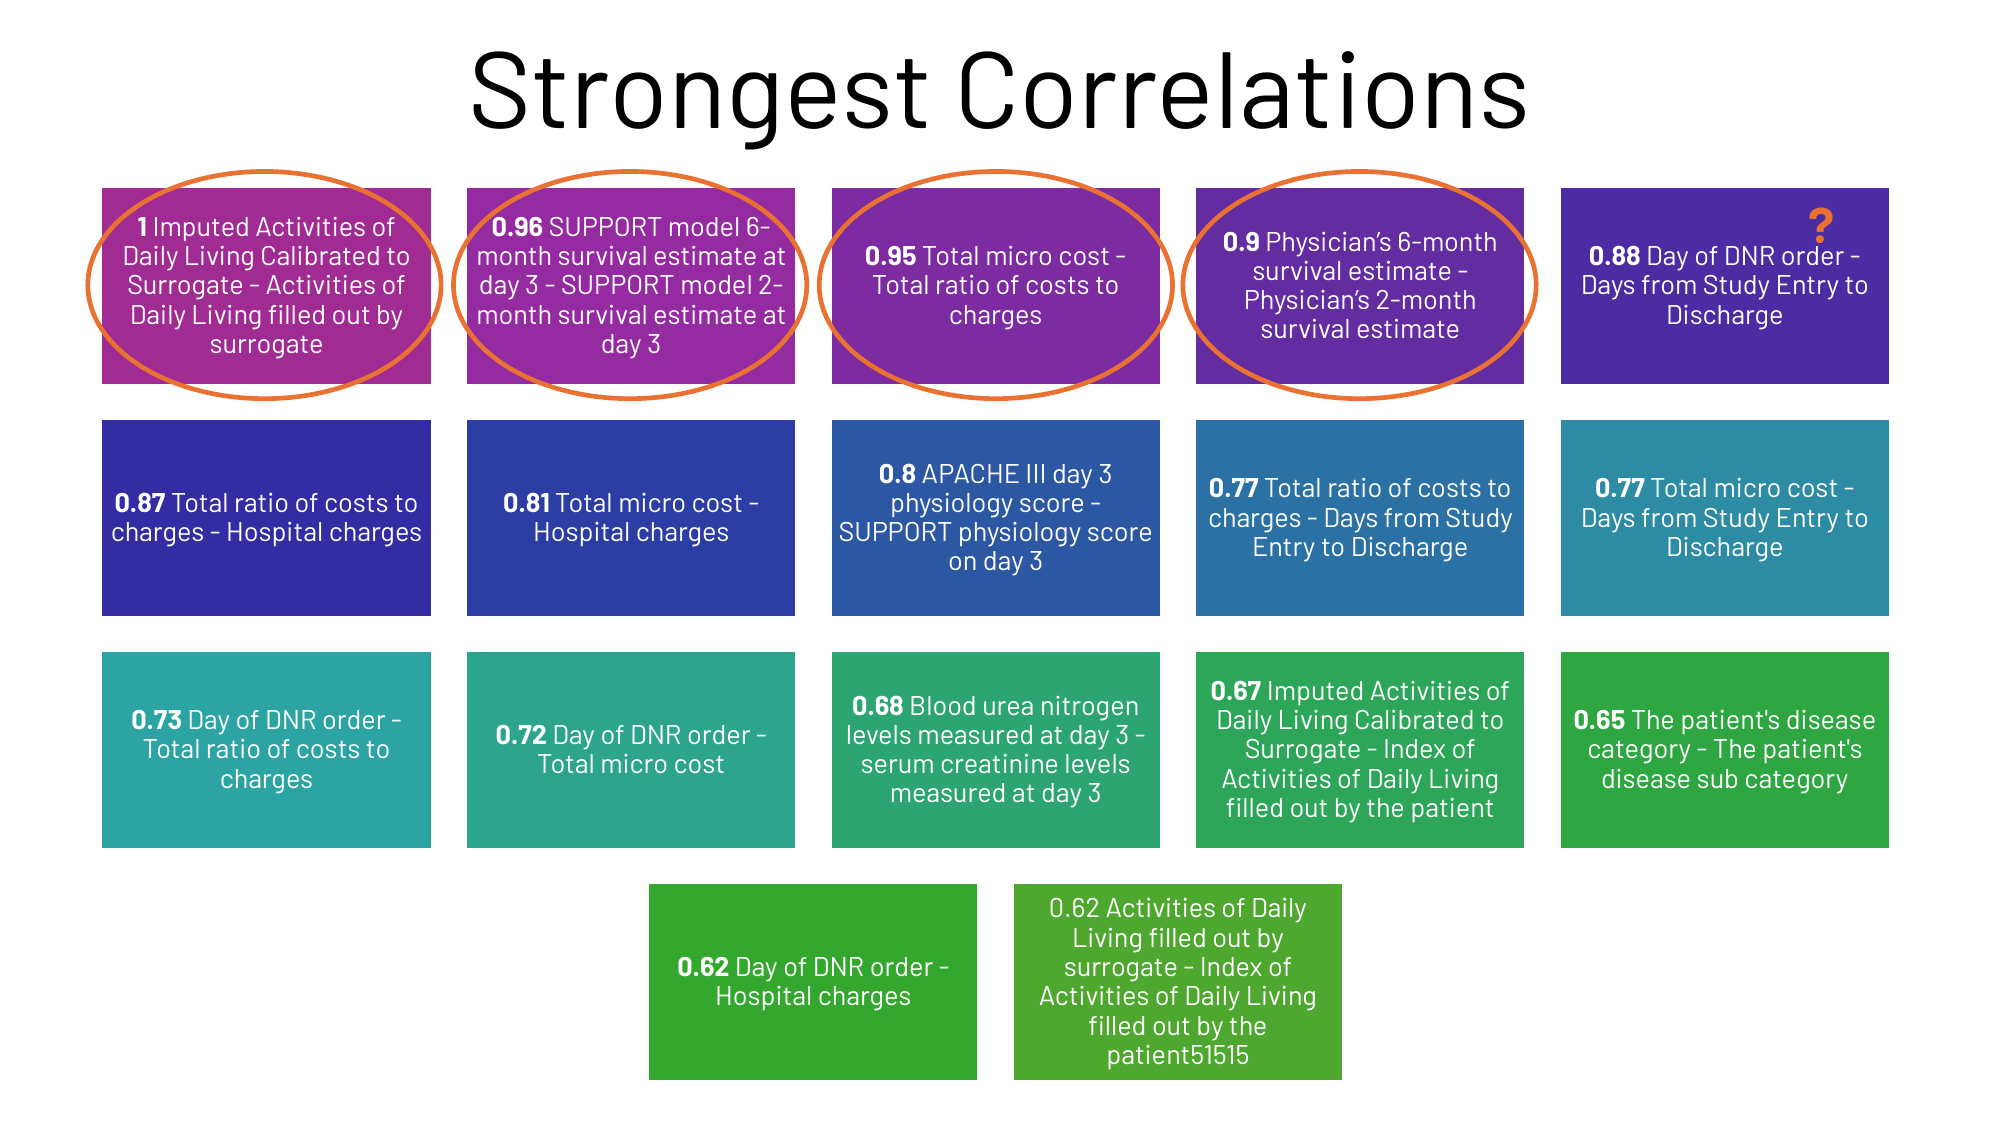

# Strongest Correlations

?
1 Imputed Activities of Daily Living Calibrated to Surrogate - Activities of Daily Living filled out by surrogate
0.96 SUPPORT model 6-month survival estimate at day 3 - SUPPORT model 2-month survival estimate at day 3
0.95 Total micro cost - Total ratio of costs to charges
0.9 Physician’s 6-month survival estimate - Physician’s 2-month survival estimate
0.88 Day of DNR order - Days from Study Entry to Discharge
0.87 Total ratio of costs to charges - Hospital charges
0.81 Total micro cost - Hospital charges
0.8 APACHE III day 3 physiology score - SUPPORT physiology score on day 3
0.77 Total ratio of costs to charges - Days from Study Entry to Discharge
0.77 Total micro cost - Days from Study Entry to Discharge
0.73 Day of DNR order - Total ratio of costs to charges
0.72 Day of DNR order - Total micro cost
0.68 Blood urea nitrogen levels measured at day 3 - serum creatinine levels measured at day 3
0.67 Imputed Activities of Daily Living Calibrated to Surrogate - Index of Activities of Daily Living filled out by the patient
0.65 The patient's disease category - The patient's disease sub category
0.62 Day of DNR order - Hospital charges
0.62 Activities of Daily Living filled out by surrogate - Index of Activities of Daily Living filled out by the patient51515